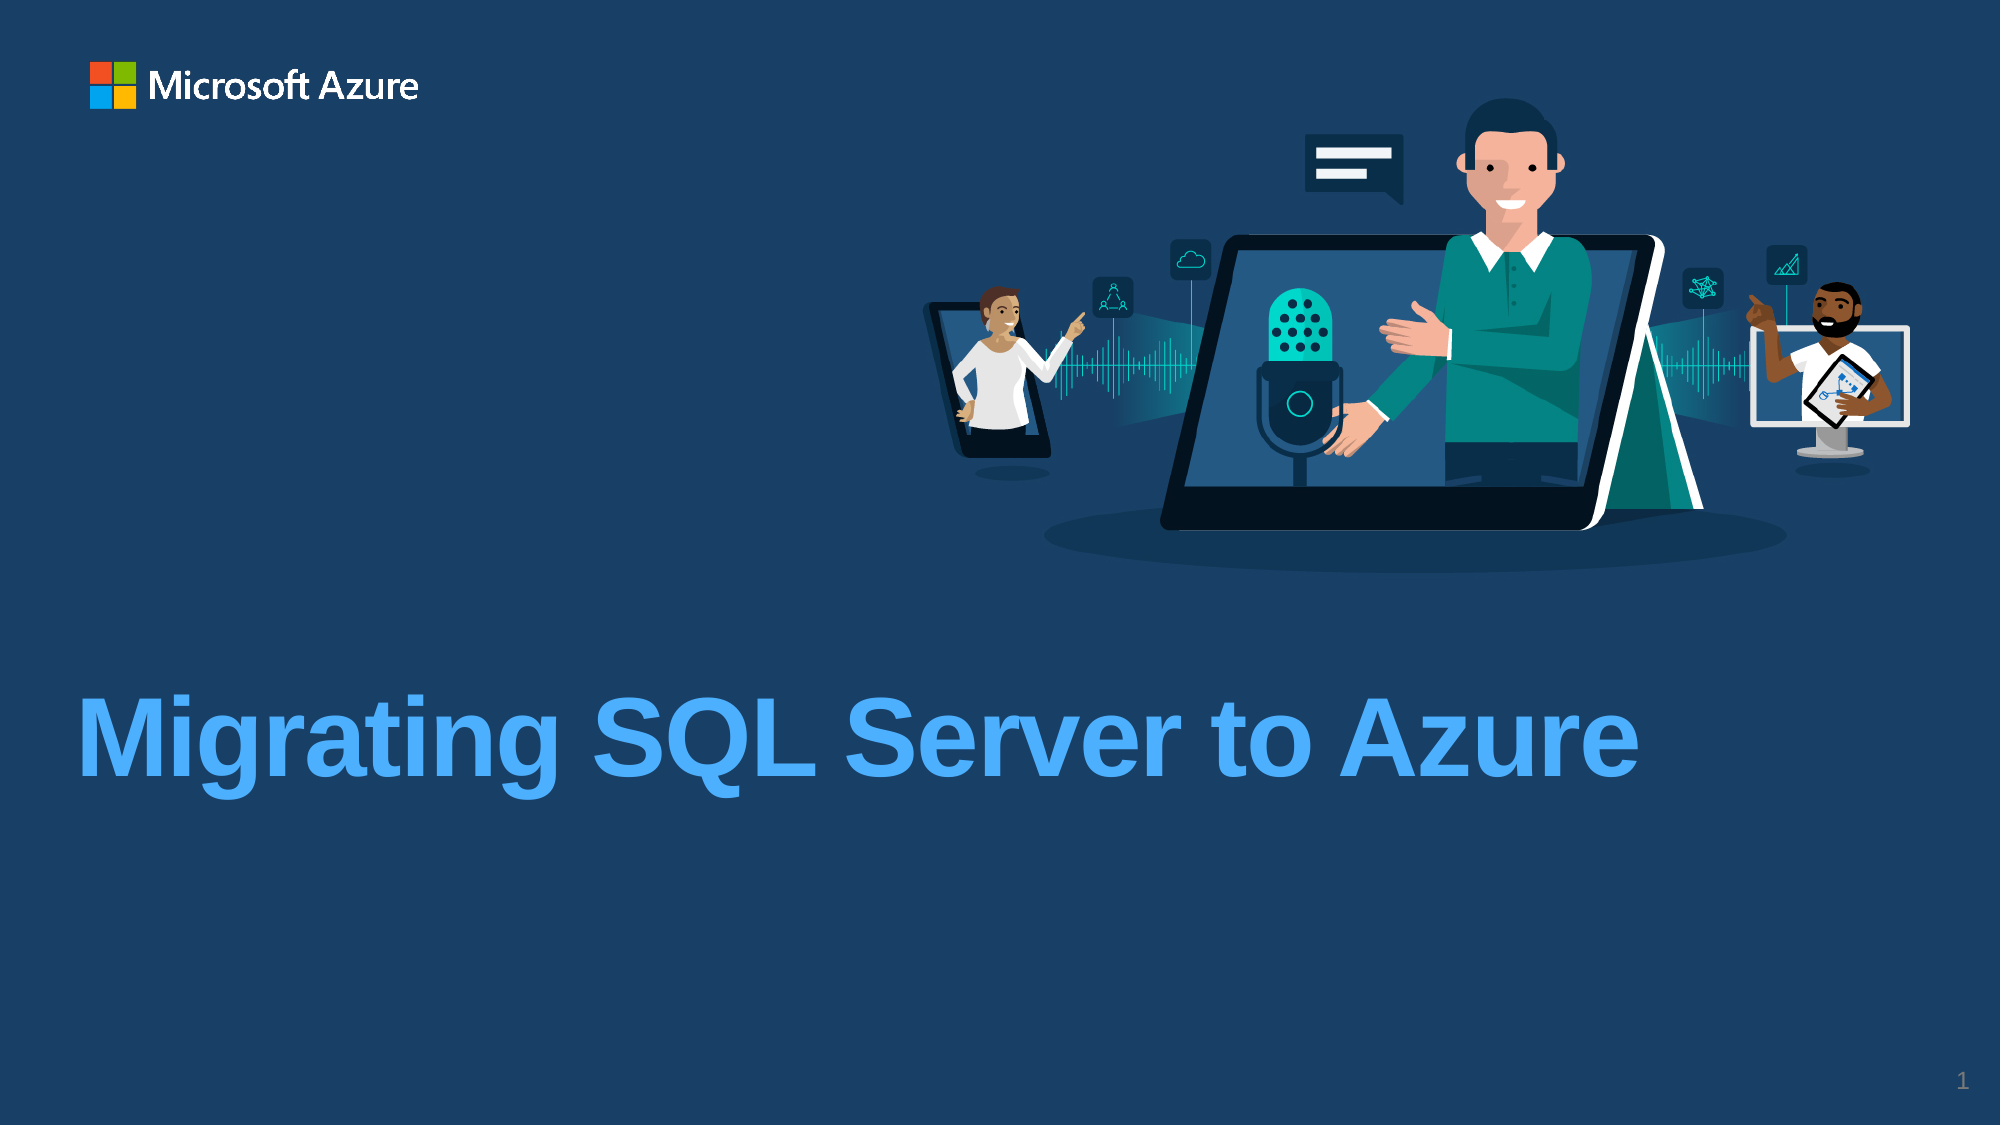

# Migrating SQL Server to Azure

1